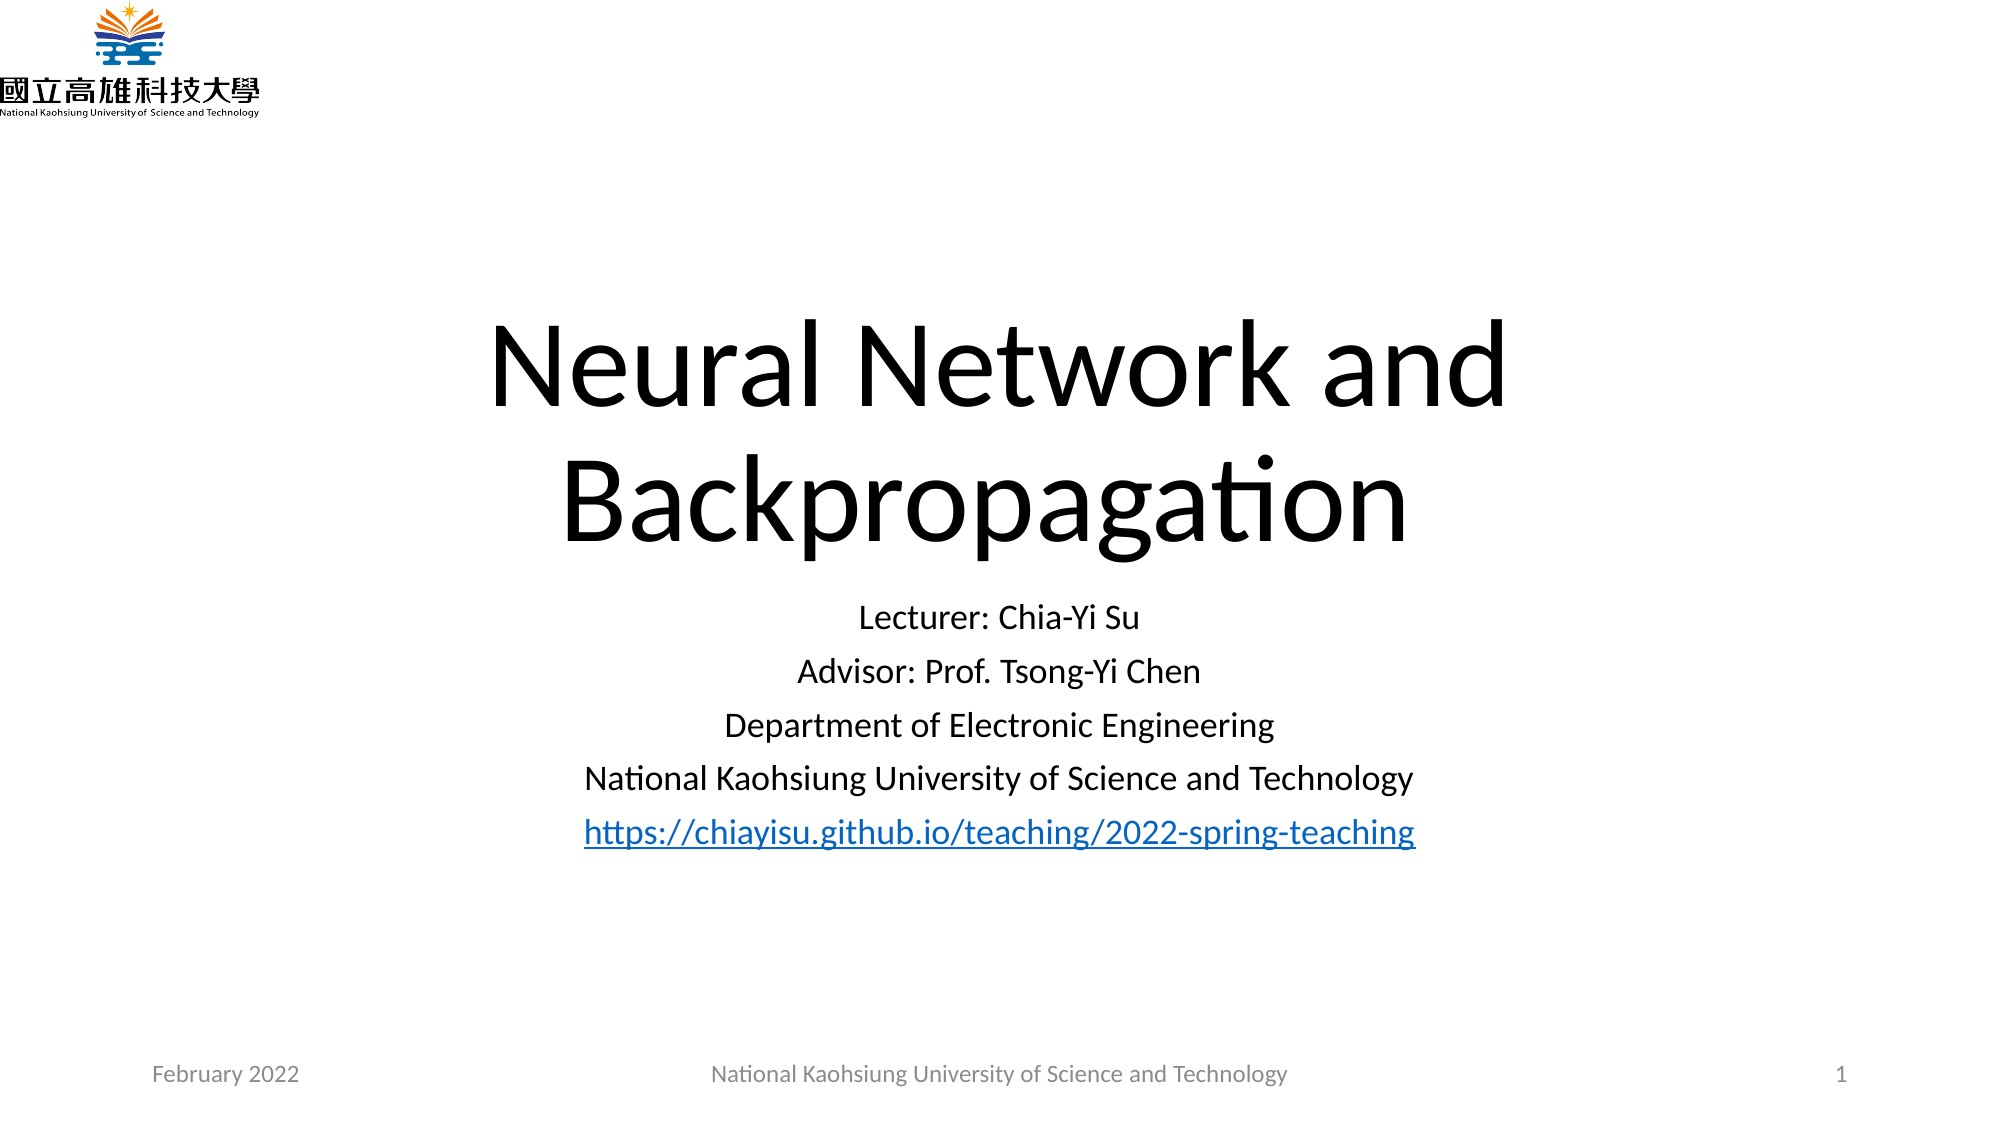

# Neural Network and Backpropagation
Lecturer: Chia-Yi Su
Advisor: Prof. Tsong-Yi Chen
Department of Electronic Engineering
National Kaohsiung University of Science and Technology
https://chiayisu.github.io/teaching/2022-spring-teaching
February 2022
National Kaohsiung University of Science and Technology
1